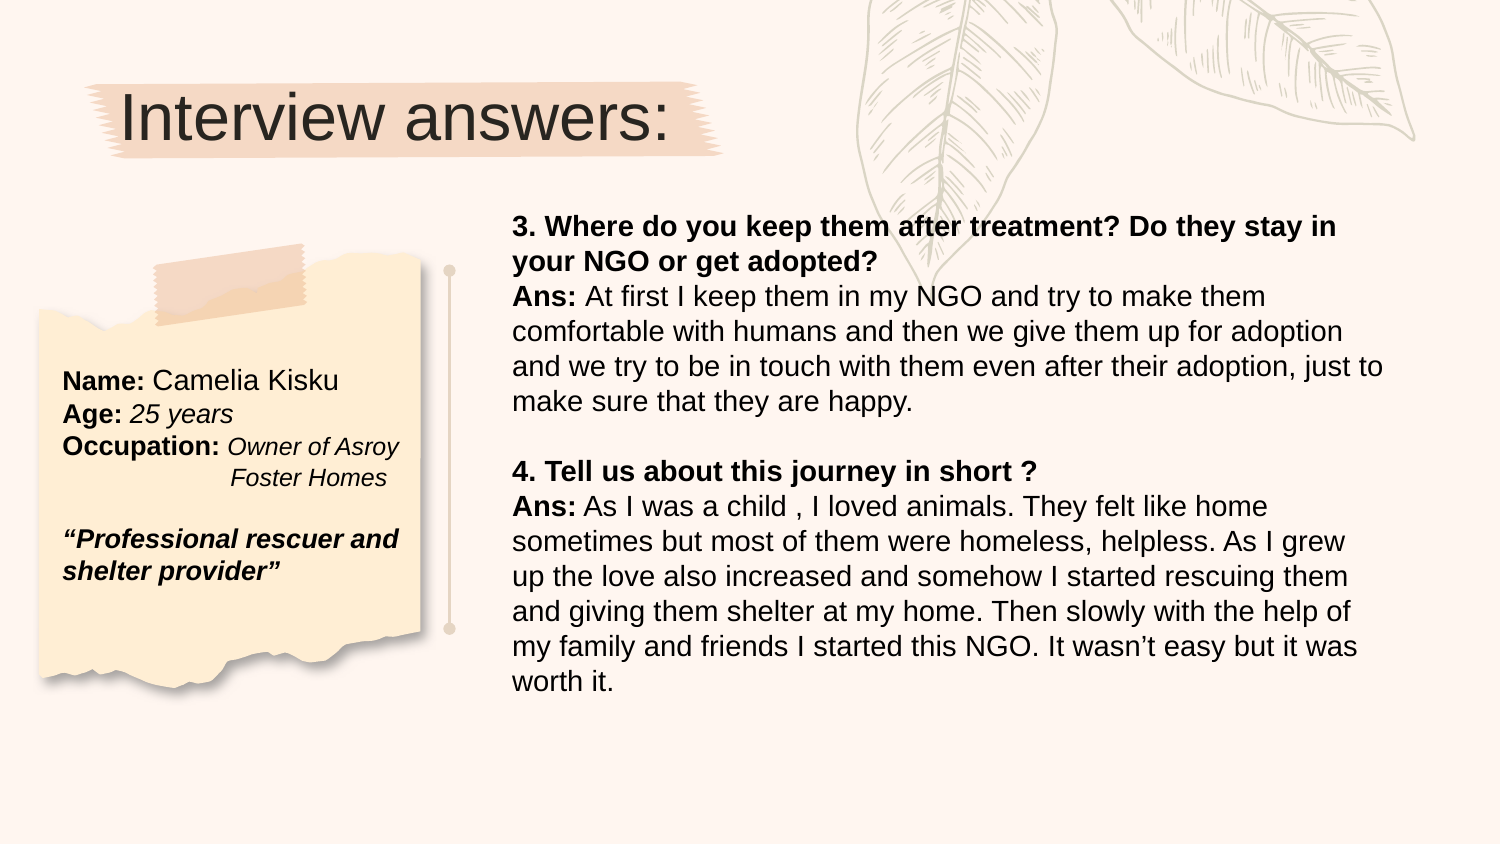

Interview answers:
3. Where do you keep them after treatment? Do they stay in your NGO or get adopted?
Ans: At first I keep them in my NGO and try to make them comfortable with humans and then we give them up for adoption and we try to be in touch with them even after their adoption, just to make sure that they are happy.

4. Tell us about this journey in short ?
Ans: As I was a child , I loved animals. They felt like home sometimes but most of them were homeless, helpless. As I grew up the love also increased and somehow I started rescuing them and giving them shelter at my home. Then slowly with the help of my family and friends I started this NGO. It wasn’t easy but it was worth it.

Name: Camelia Kisku
Age: 25 years
Occupation: Owner of Asroy
                        Foster Homes

“Professional rescuer and shelter provider”